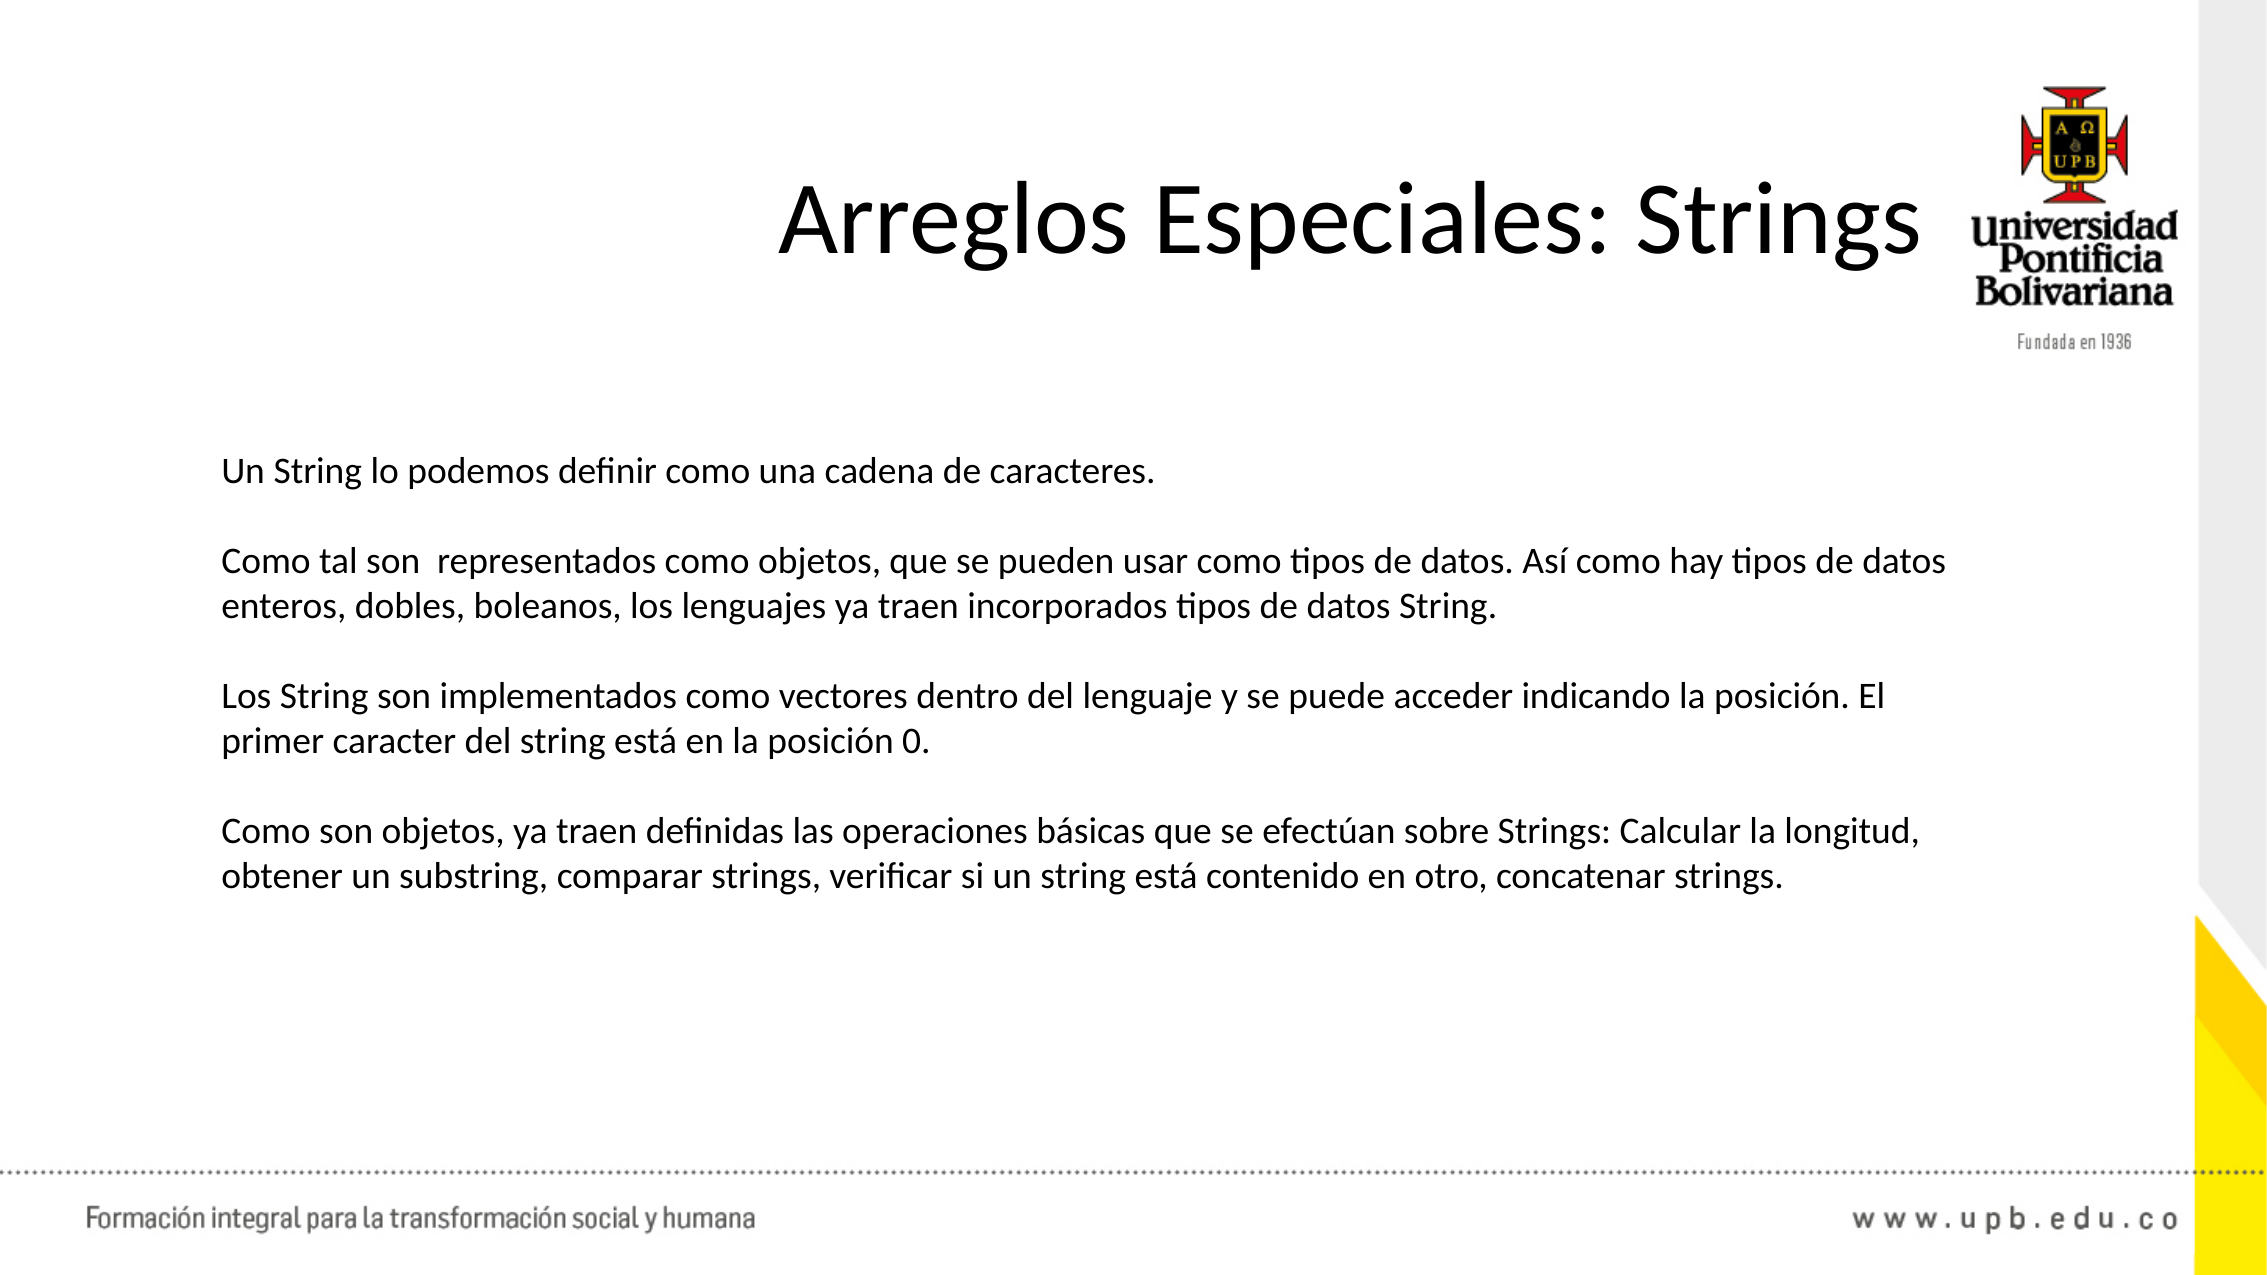

Arreglos Especiales: Strings
Un String lo podemos definir como una cadena de caracteres.

Como tal son  representados como objetos, que se pueden usar como tipos de datos. Así como hay tipos de datos enteros, dobles, boleanos, los lenguajes ya traen incorporados tipos de datos String.

Los String son implementados como vectores dentro del lenguaje y se puede acceder indicando la posición. El primer caracter del string está en la posición 0.

Como son objetos, ya traen definidas las operaciones básicas que se efectúan sobre Strings: Calcular la longitud, obtener un substring, comparar strings, verificar si un string está contenido en otro, concatenar strings.